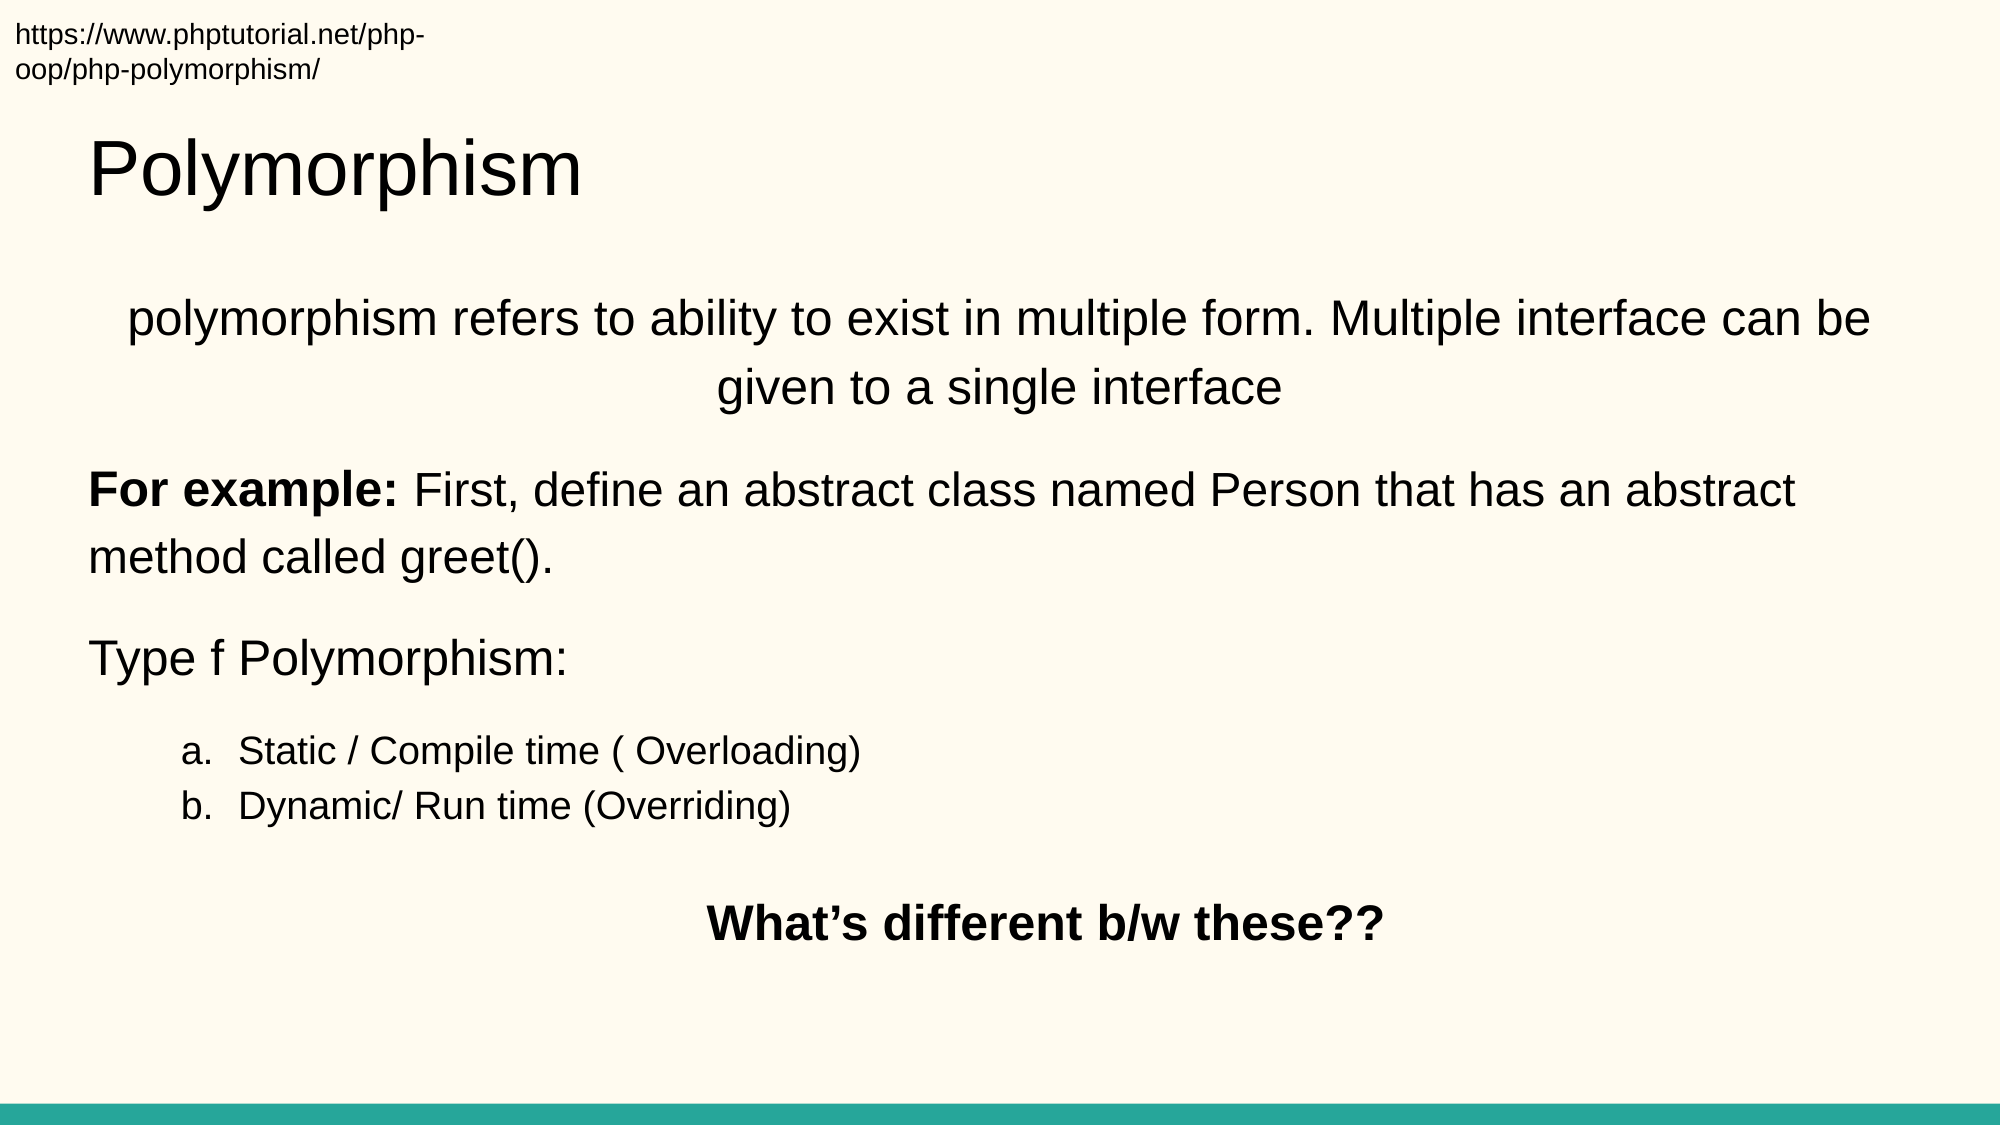

https://www.phptutorial.net/php-oop/php-polymorphism/
# Polymorphism
polymorphism refers to ability to exist in multiple form. Multiple interface can be given to a single interface
For example: First, define an abstract class named Person that has an abstract method called greet().
Type f Polymorphism:
Static / Compile time ( Overloading)
Dynamic/ Run time (Overriding)

What’s different b/w these??